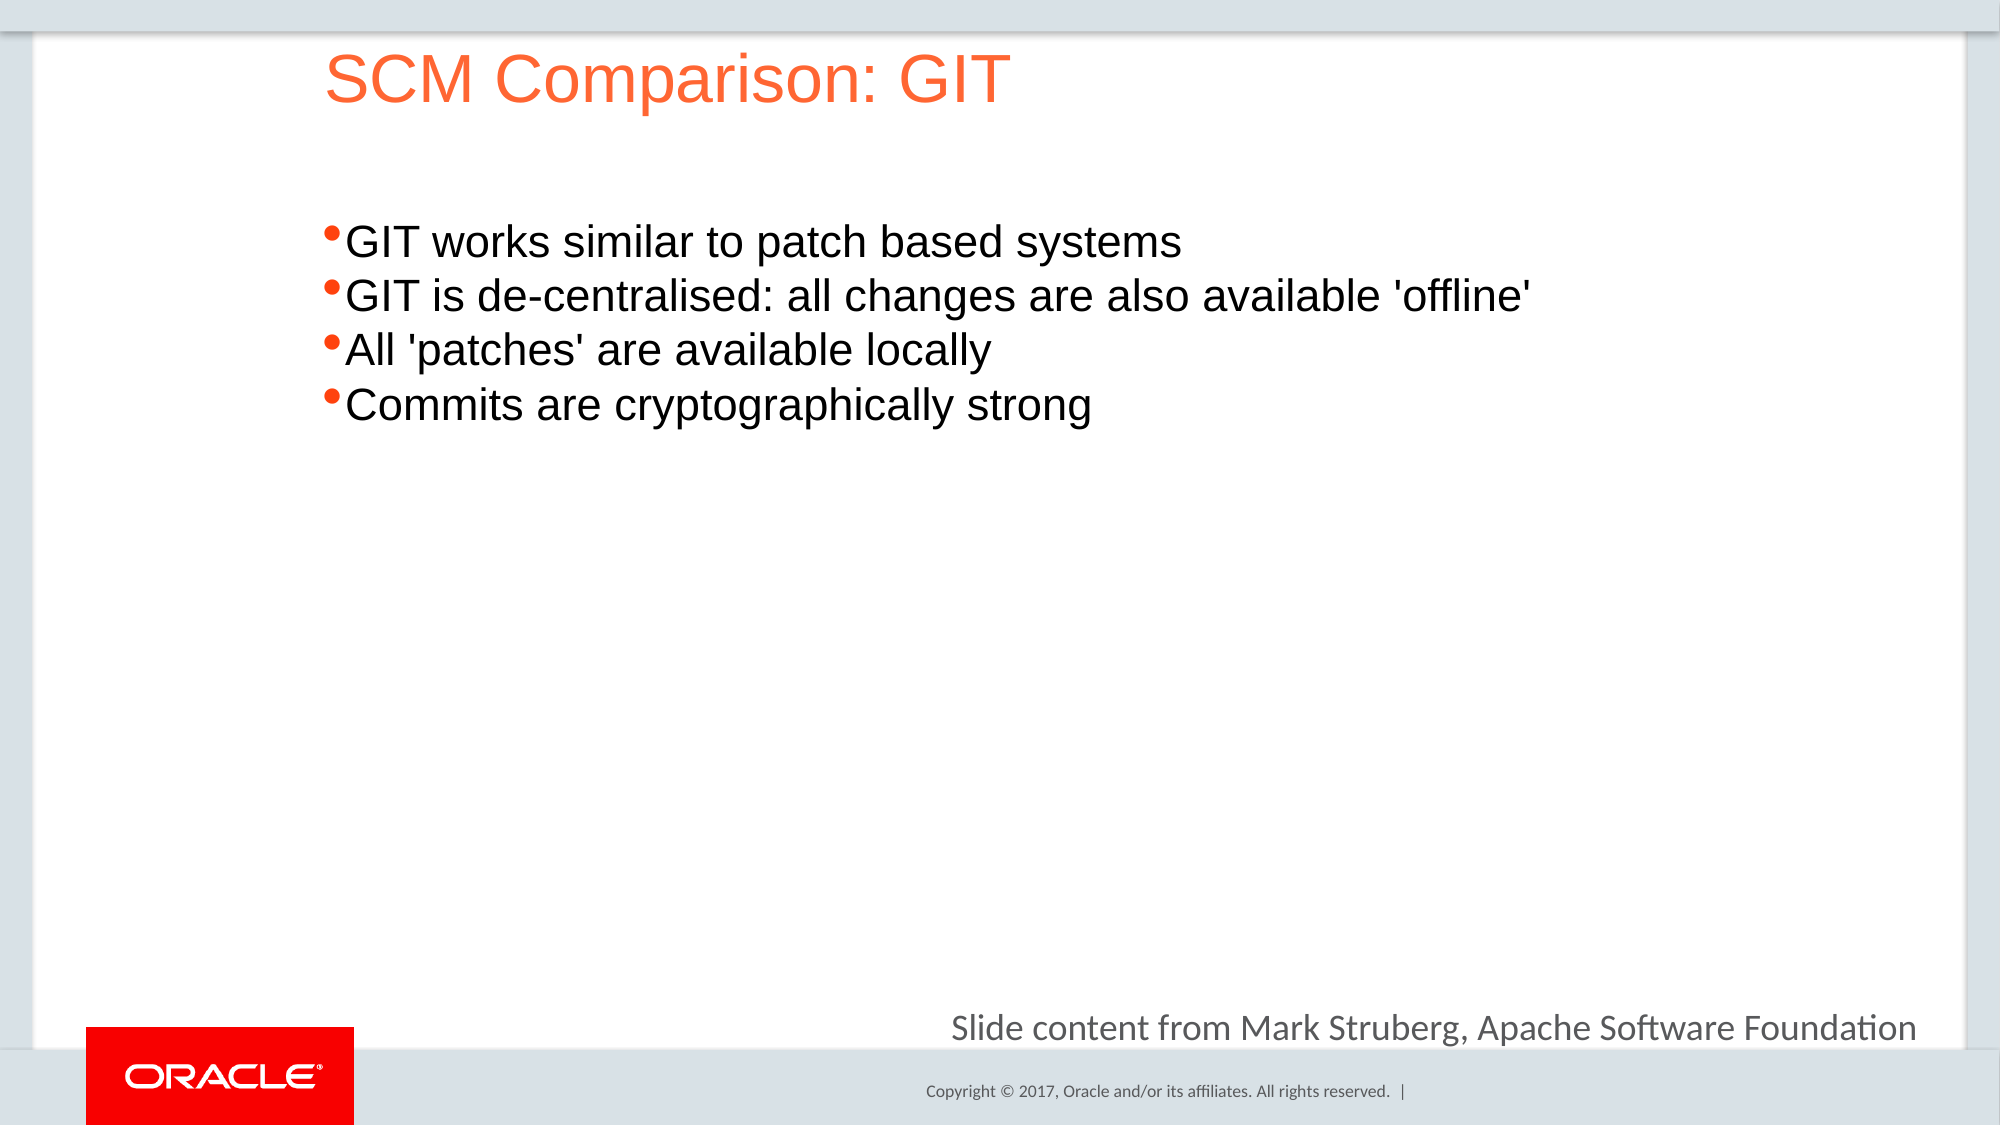

SCM Comparison: GIT
GIT works similar to patch based systems
GIT is de-centralised: all changes are also available 'offline'
All 'patches' are available locally
Commits are cryptographically strong
Slide content from Mark Struberg, Apache Software Foundation